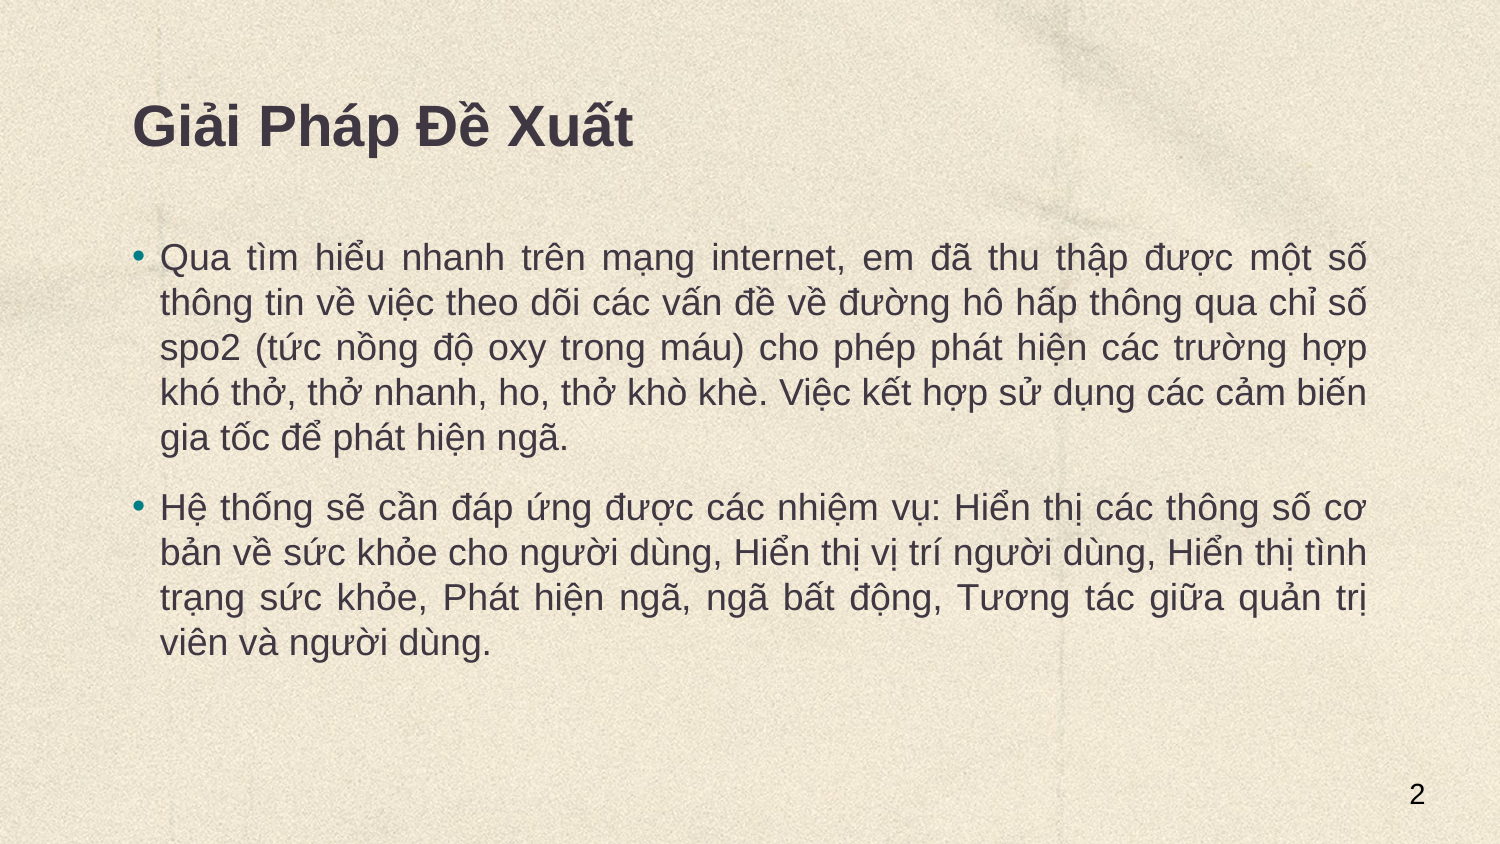

# Giải Pháp Đề Xuất
Qua tìm hiểu nhanh trên mạng internet, em đã thu thập được một số thông tin về việc theo dõi các vấn đề về đường hô hấp thông qua chỉ số spo2 (tức nồng độ oxy trong máu) cho phép phát hiện các trường hợp khó thở, thở nhanh, ho, thở khò khè. Việc kết hợp sử dụng các cảm biến gia tốc để phát hiện ngã.
Hệ thống sẽ cần đáp ứng được các nhiệm vụ: Hiển thị các thông số cơ bản về sức khỏe cho người dùng, Hiển thị vị trí người dùng, Hiển thị tình trạng sức khỏe, Phát hiện ngã, ngã bất động, Tương tác giữa quản trị viên và người dùng.

2